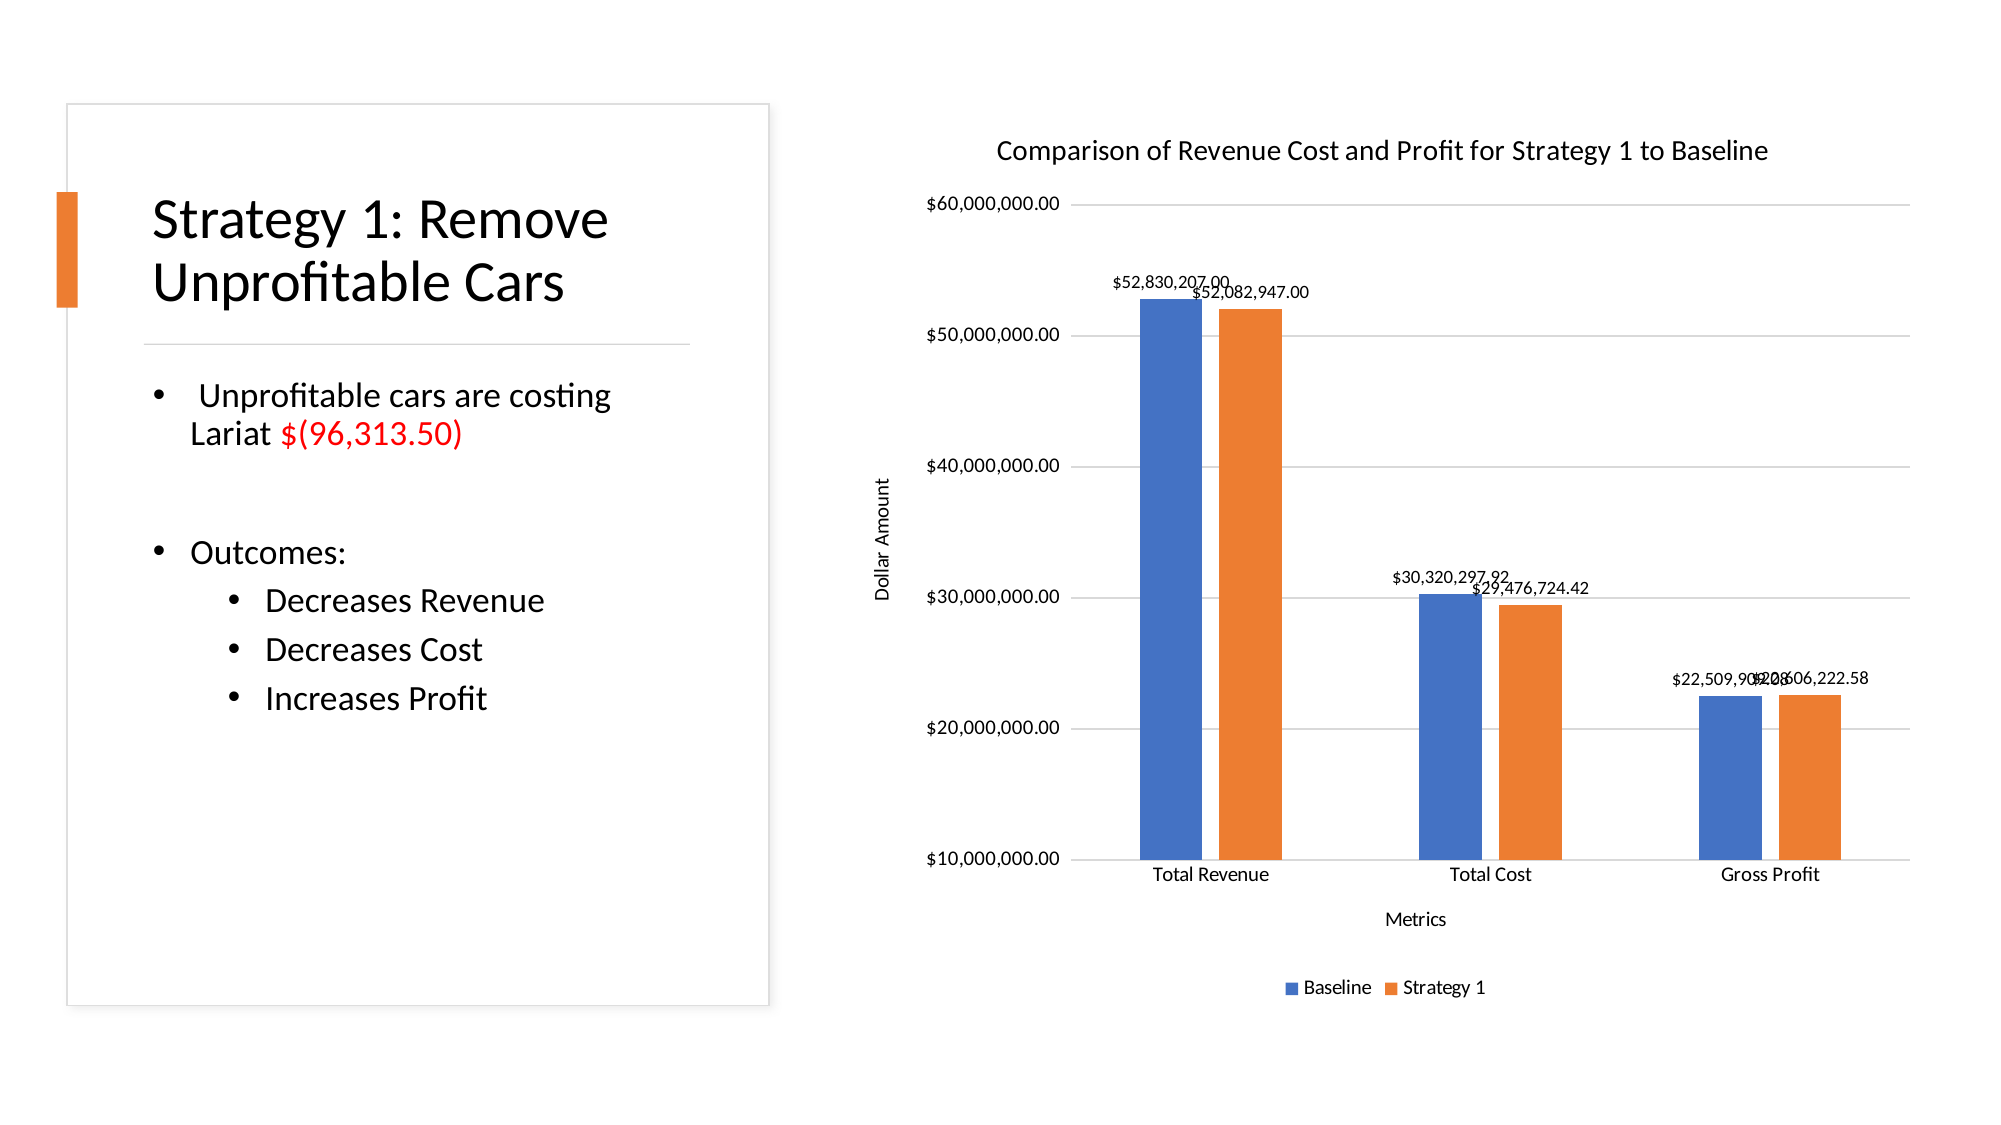

### Chart: Comparison of Revenue Cost and Profit for Strategy 1 to Baseline

| Category | Baseline | Strategy 1 |
|---|---|---|
| Total Revenue | 52830207.0 | 52082947.0 |
| Total Cost | 30320297.91999989 | 29476724.419999868 |
| Gross Profit | 22509909.08000011 | 22606222.580000132 |
# Strategy 1: Remove Unprofitable Cars

 Unprofitable cars are costing Lariat $(96,313.50)

Outcomes:
Decreases Revenue
Decreases Cost
Increases Profit